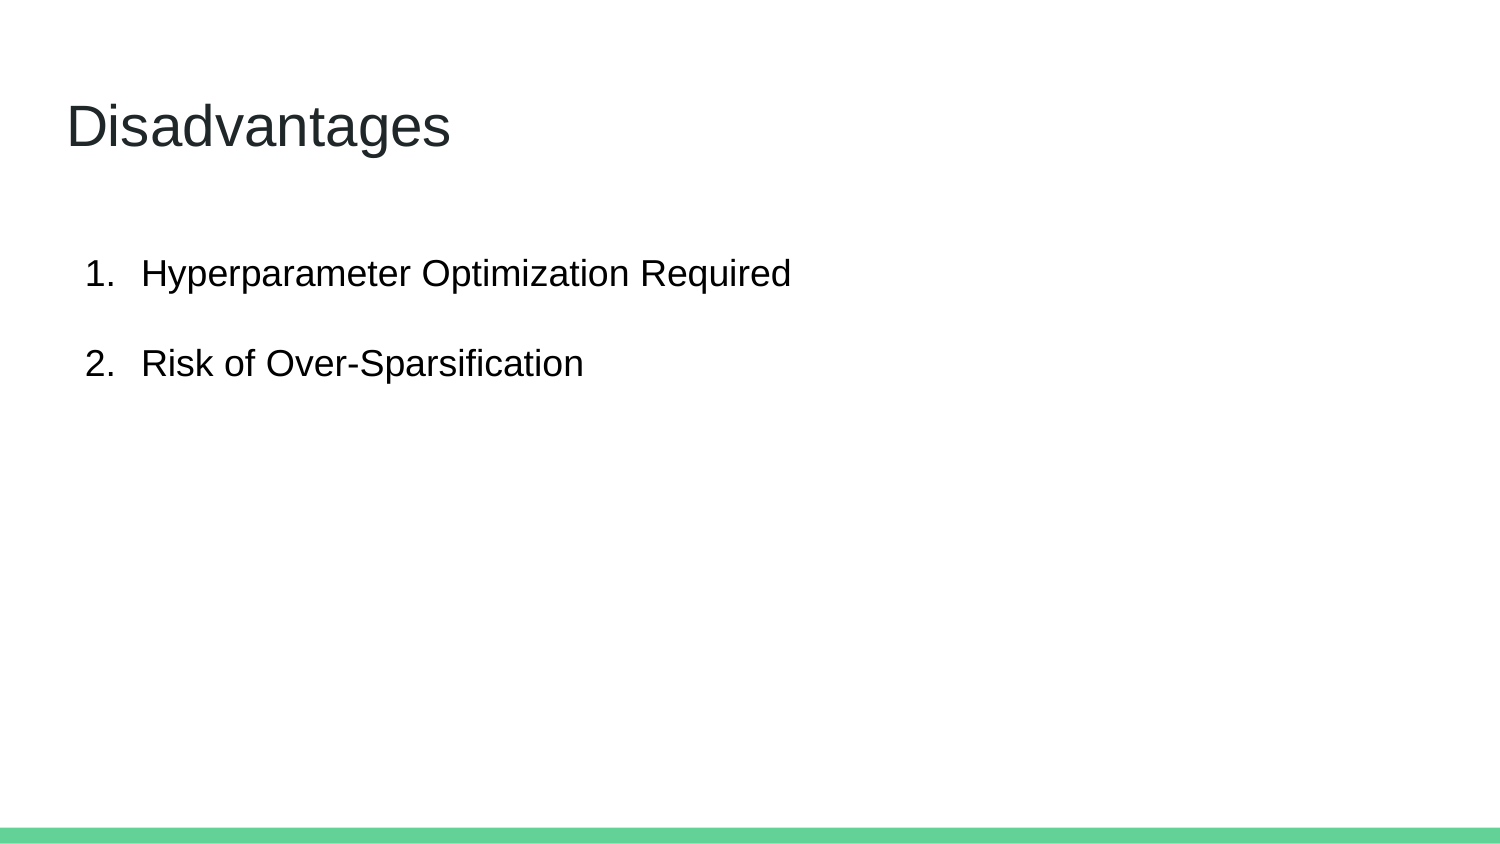

# Disadvantages
Hyperparameter Optimization Required
Risk of Over-Sparsification